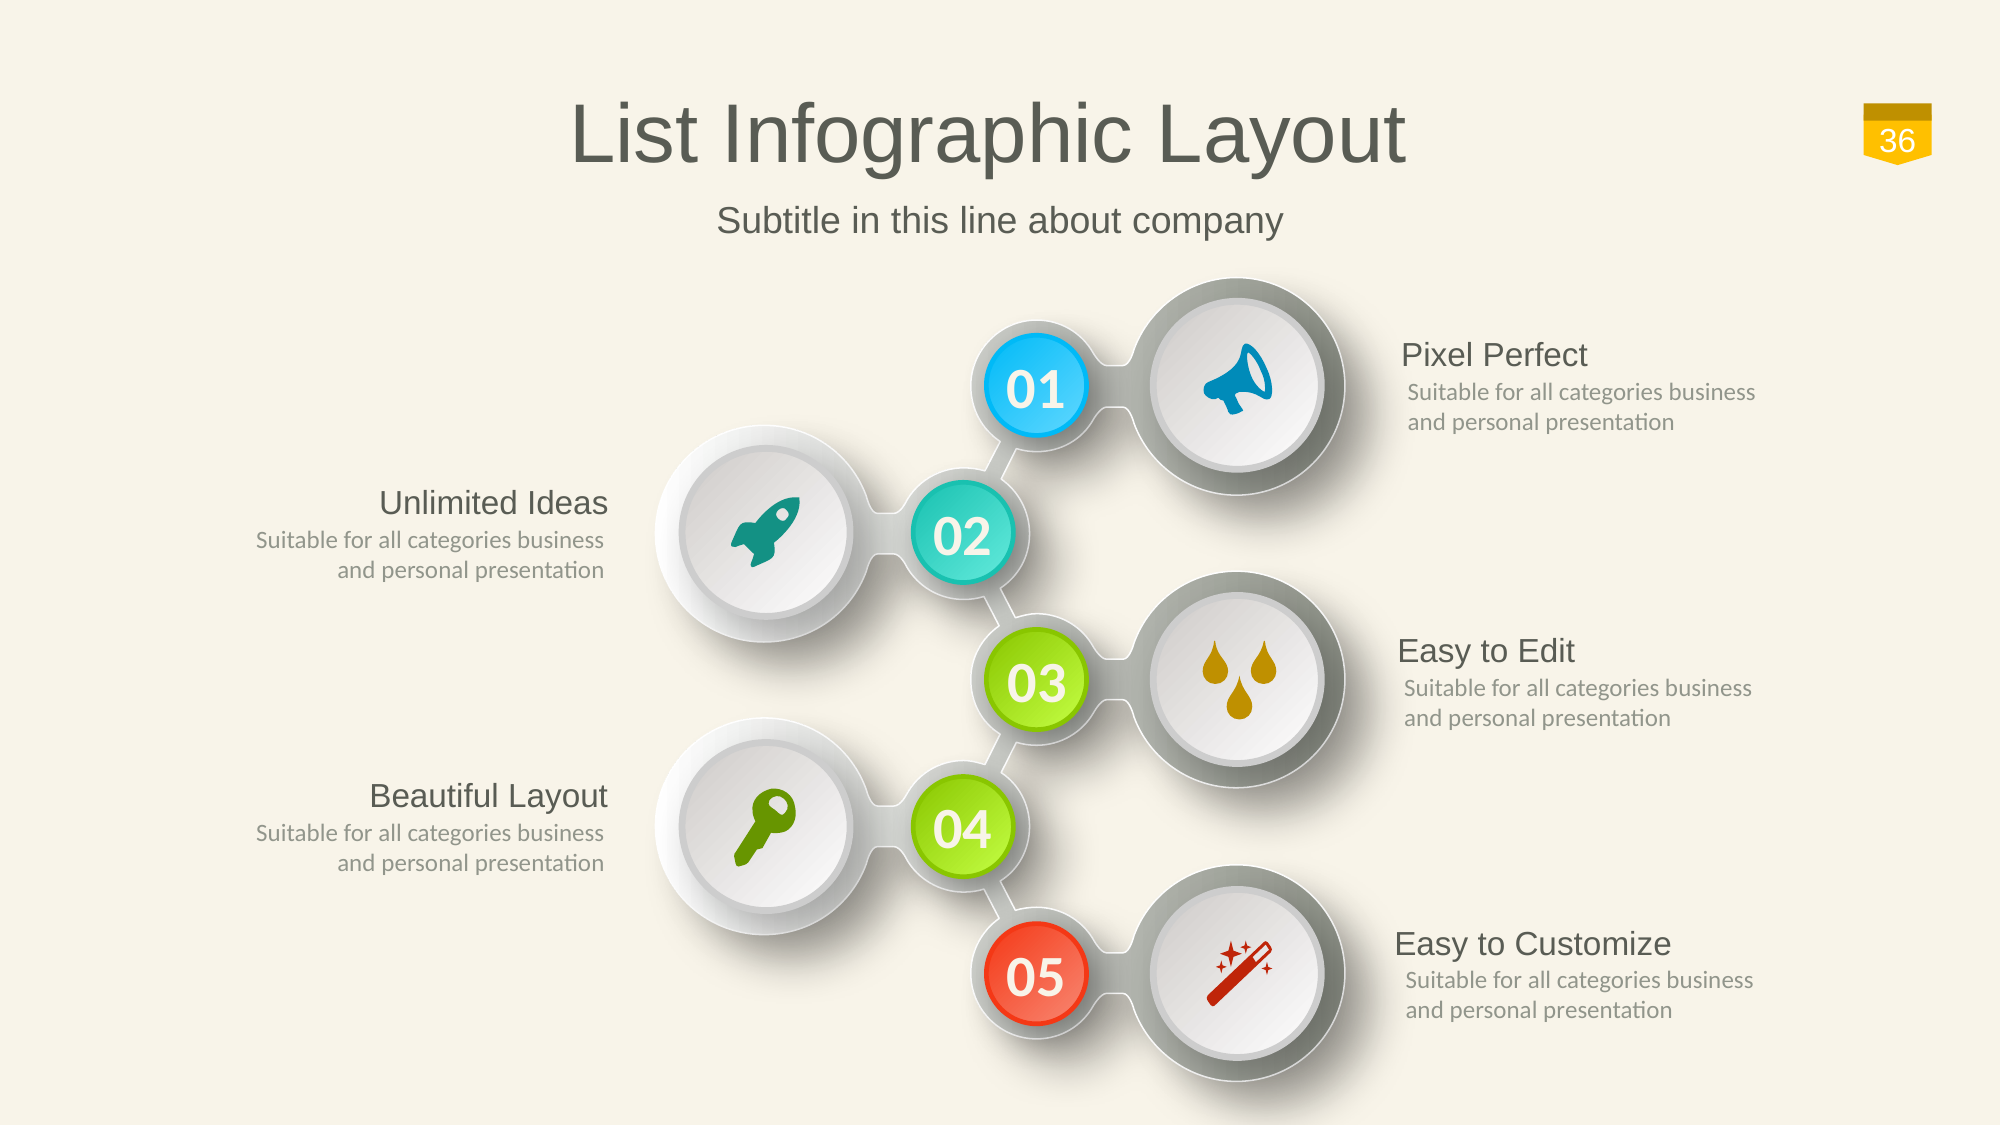

# List Infographic Layout
36
Subtitle in this line about company

01

02

03

04

05
Pixel Perfect
Suitable for all categories business and personal presentation

Unlimited Ideas
Suitable for all categories business and personal presentation

Easy to Edit
Suitable for all categories business and personal presentation

Beautiful Layout
Suitable for all categories business and personal presentation

Easy to Customize
Suitable for all categories business and personal presentation